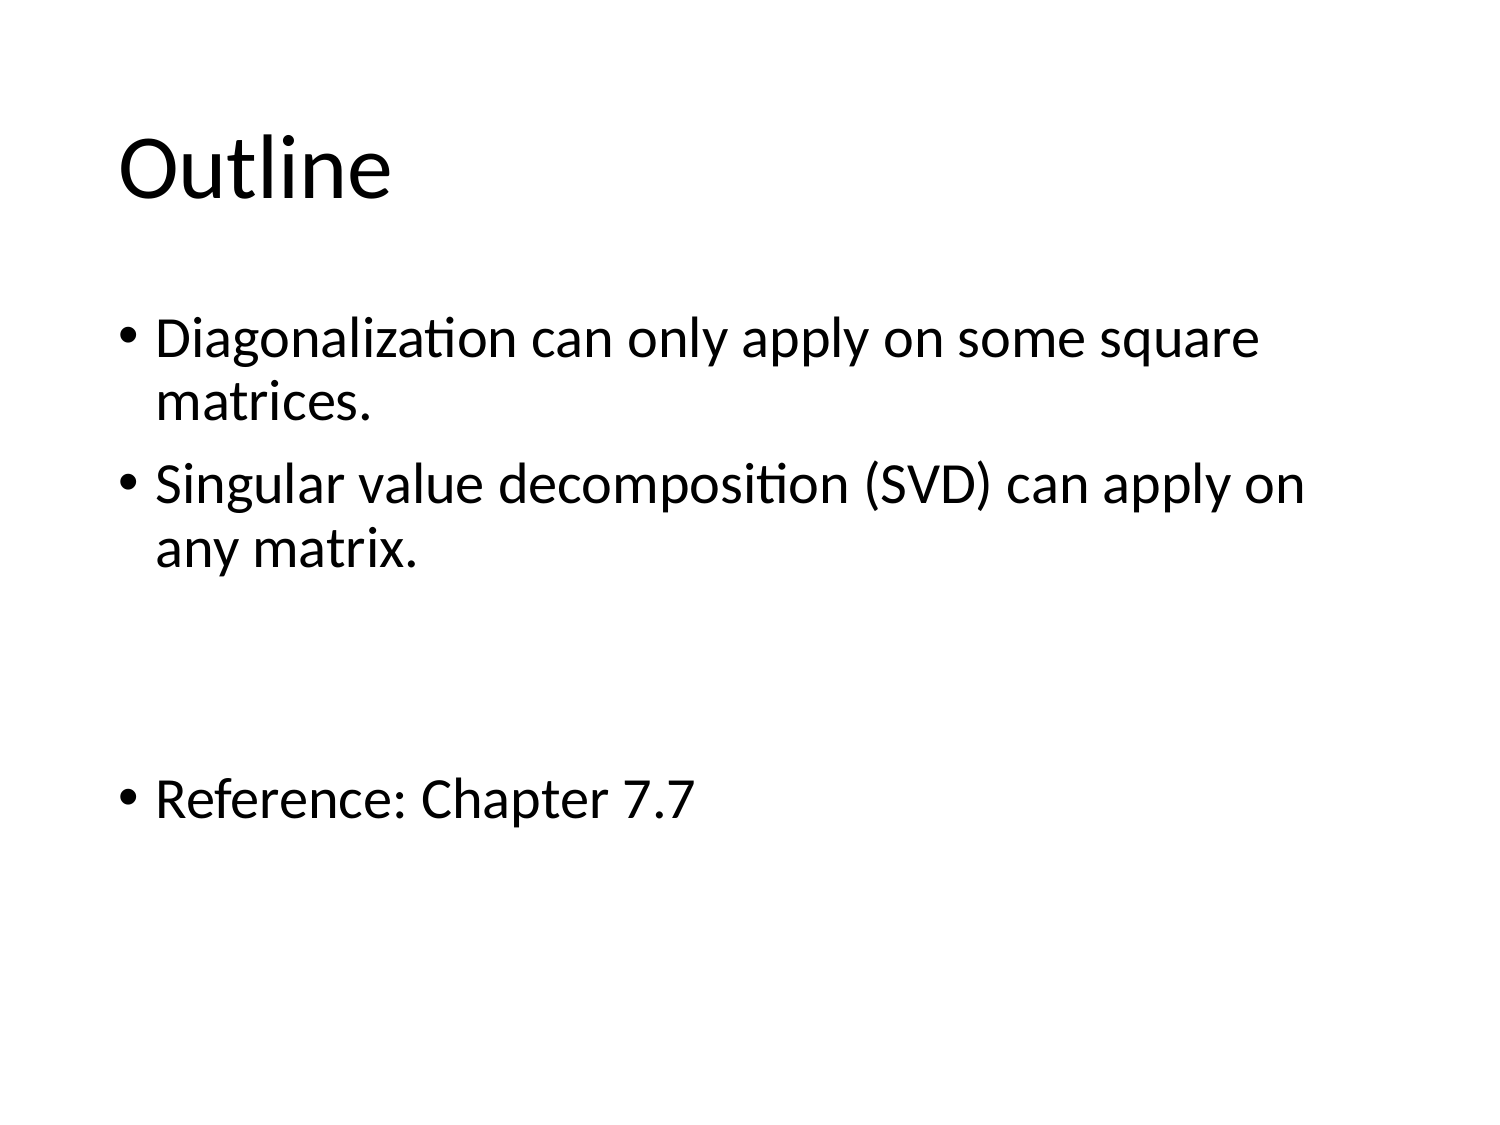

# Outline
Diagonalization can only apply on some square matrices.
Singular value decomposition (SVD) can apply on any matrix.

Reference: Chapter 7.7